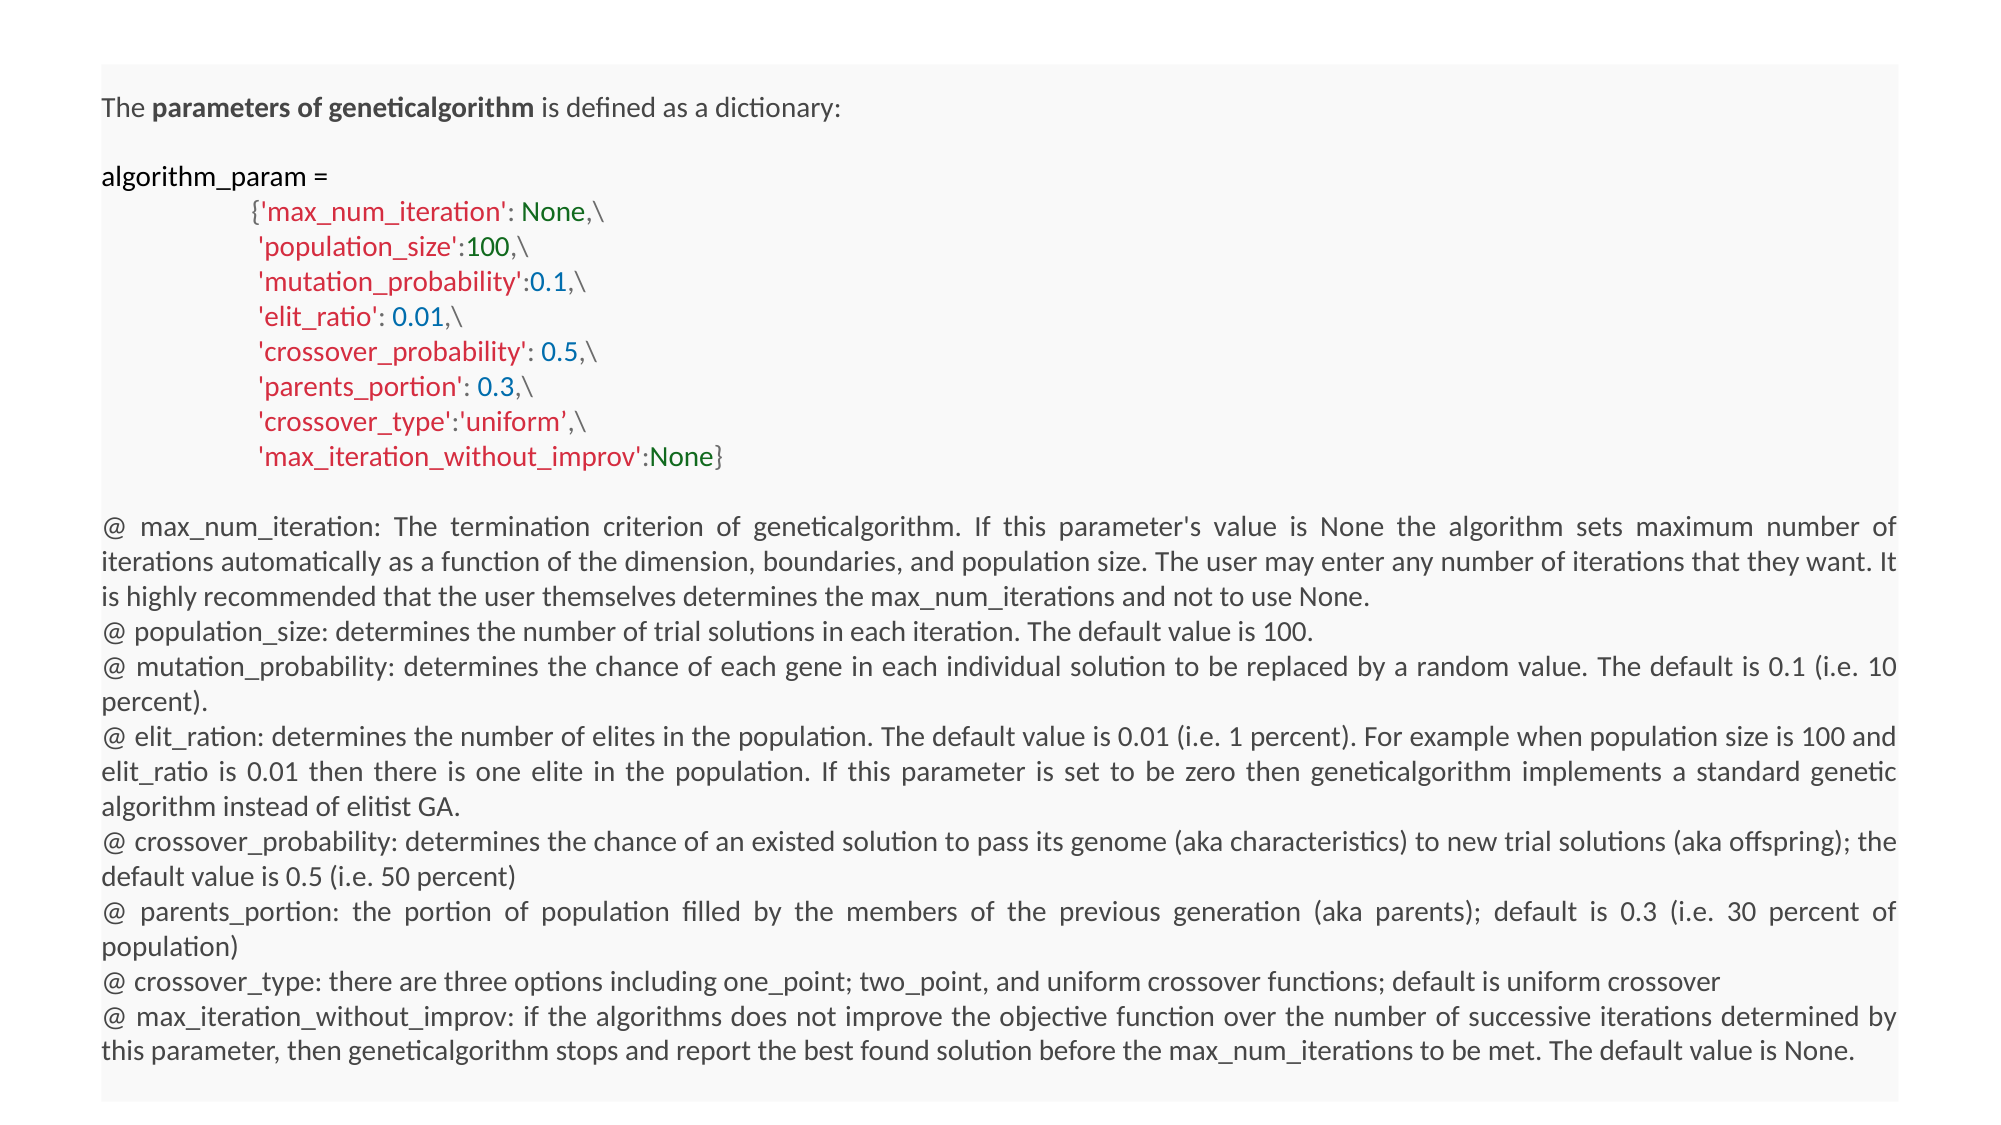

The parameters of geneticalgorithm is defined as a dictionary:

algorithm_param =
	{'max_num_iteration': None,\
	 'population_size':100,\
	 'mutation_probability':0.1,\
	 'elit_ratio': 0.01,\
	 'crossover_probability': 0.5,\
	 'parents_portion': 0.3,\
	 'crossover_type':'uniform’,\
	 'max_iteration_without_improv':None}

@ max_num_iteration: The termination criterion of geneticalgorithm. If this parameter's value is None the algorithm sets maximum number of iterations automatically as a function of the dimension, boundaries, and population size. The user may enter any number of iterations that they want. It is highly recommended that the user themselves determines the max_num_iterations and not to use None.
@ population_size: determines the number of trial solutions in each iteration. The default value is 100.
@ mutation_probability: determines the chance of each gene in each individual solution to be replaced by a random value. The default is 0.1 (i.e. 10 percent).
@ elit_ration: determines the number of elites in the population. The default value is 0.01 (i.e. 1 percent). For example when population size is 100 and elit_ratio is 0.01 then there is one elite in the population. If this parameter is set to be zero then geneticalgorithm implements a standard genetic algorithm instead of elitist GA.
@ crossover_probability: determines the chance of an existed solution to pass its genome (aka characteristics) to new trial solutions (aka offspring); the default value is 0.5 (i.e. 50 percent)
@ parents_portion: the portion of population filled by the members of the previous generation (aka parents); default is 0.3 (i.e. 30 percent of population)
@ crossover_type: there are three options including one_point; two_point, and uniform crossover functions; default is uniform crossover
@ max_iteration_without_improv: if the algorithms does not improve the objective function over the number of successive iterations determined by this parameter, then geneticalgorithm stops and report the best found solution before the max_num_iterations to be met. The default value is None.